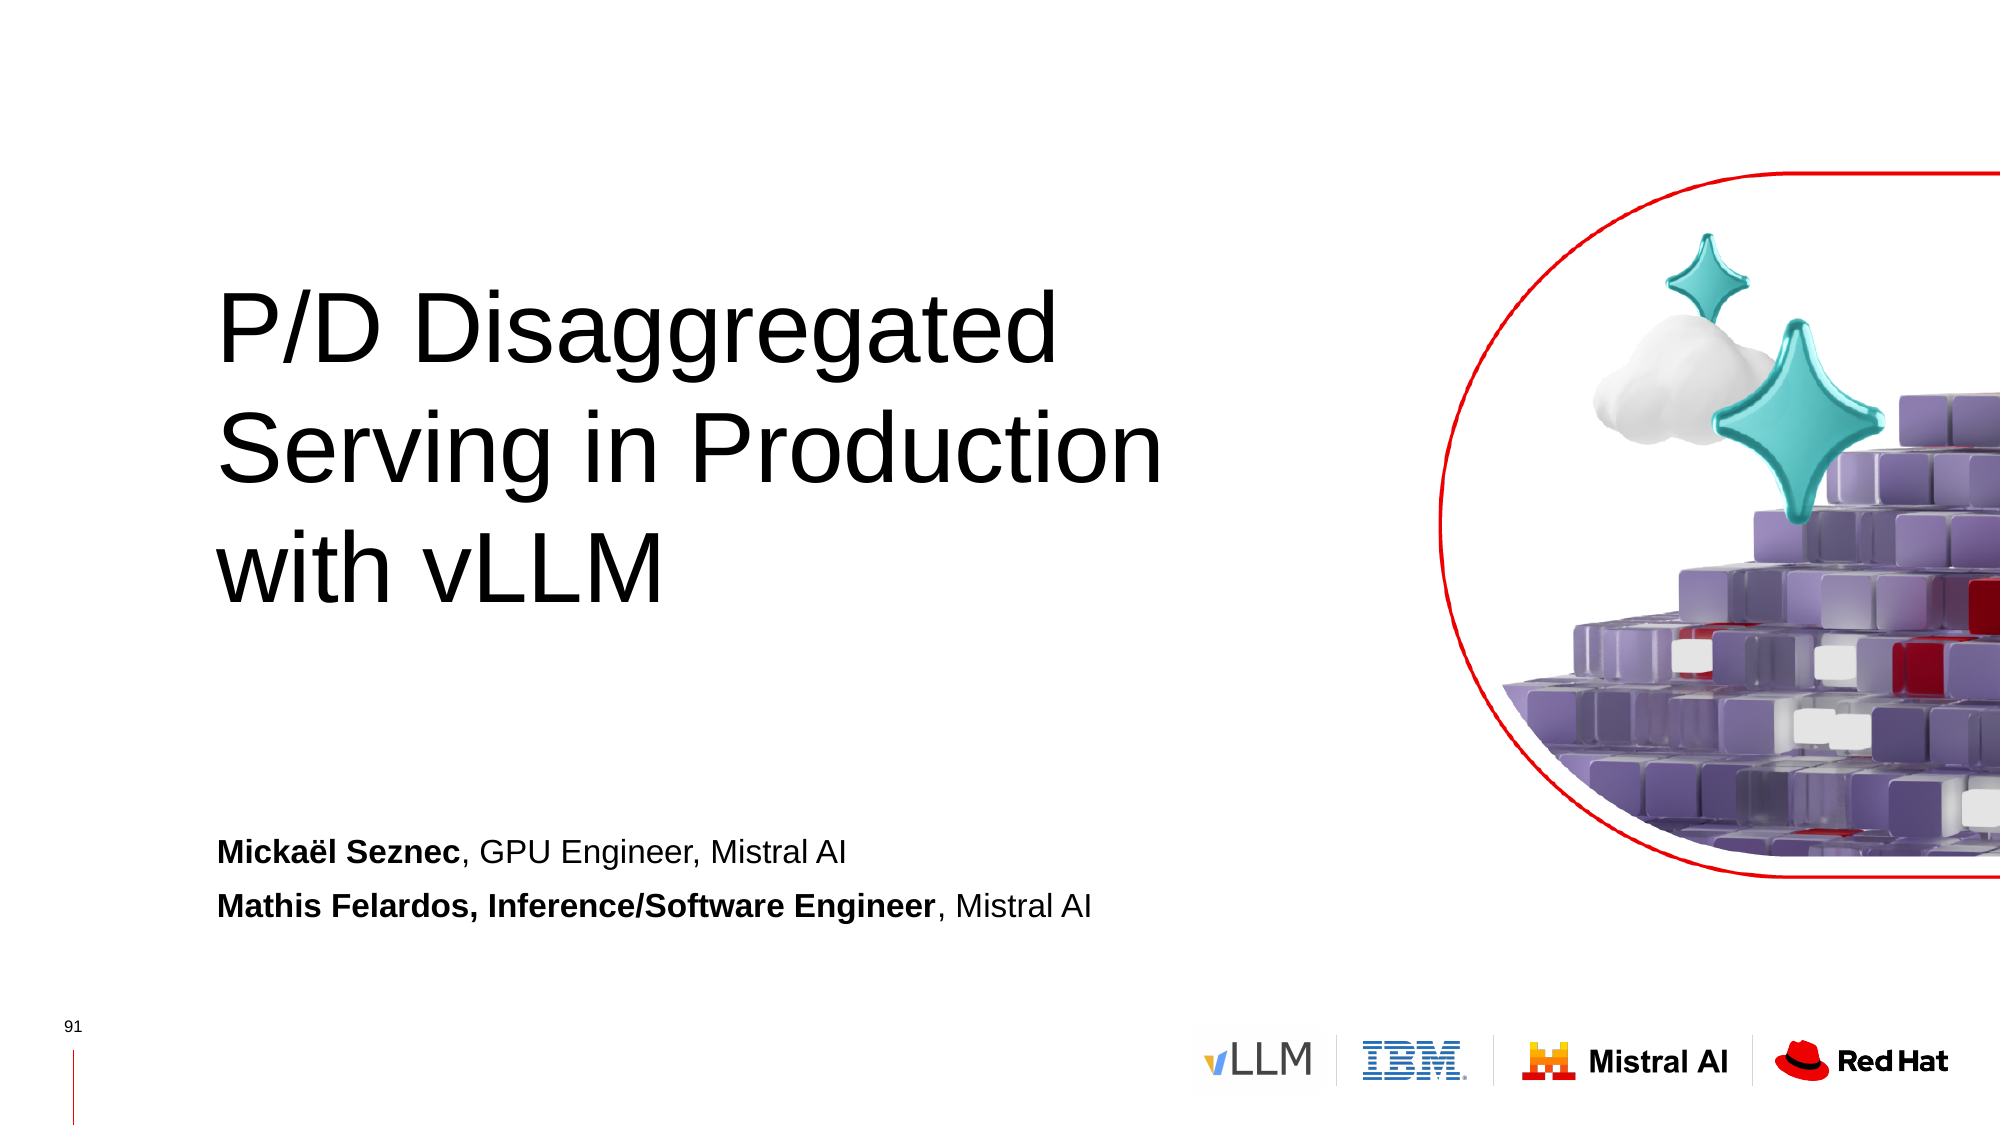

# P/D Disaggregated Serving in Production with vLLM

Mickaël Seznec, GPU Engineer, Mistral AI
Mathis Felardos, Inference/Software Engineer, Mistral AI
91